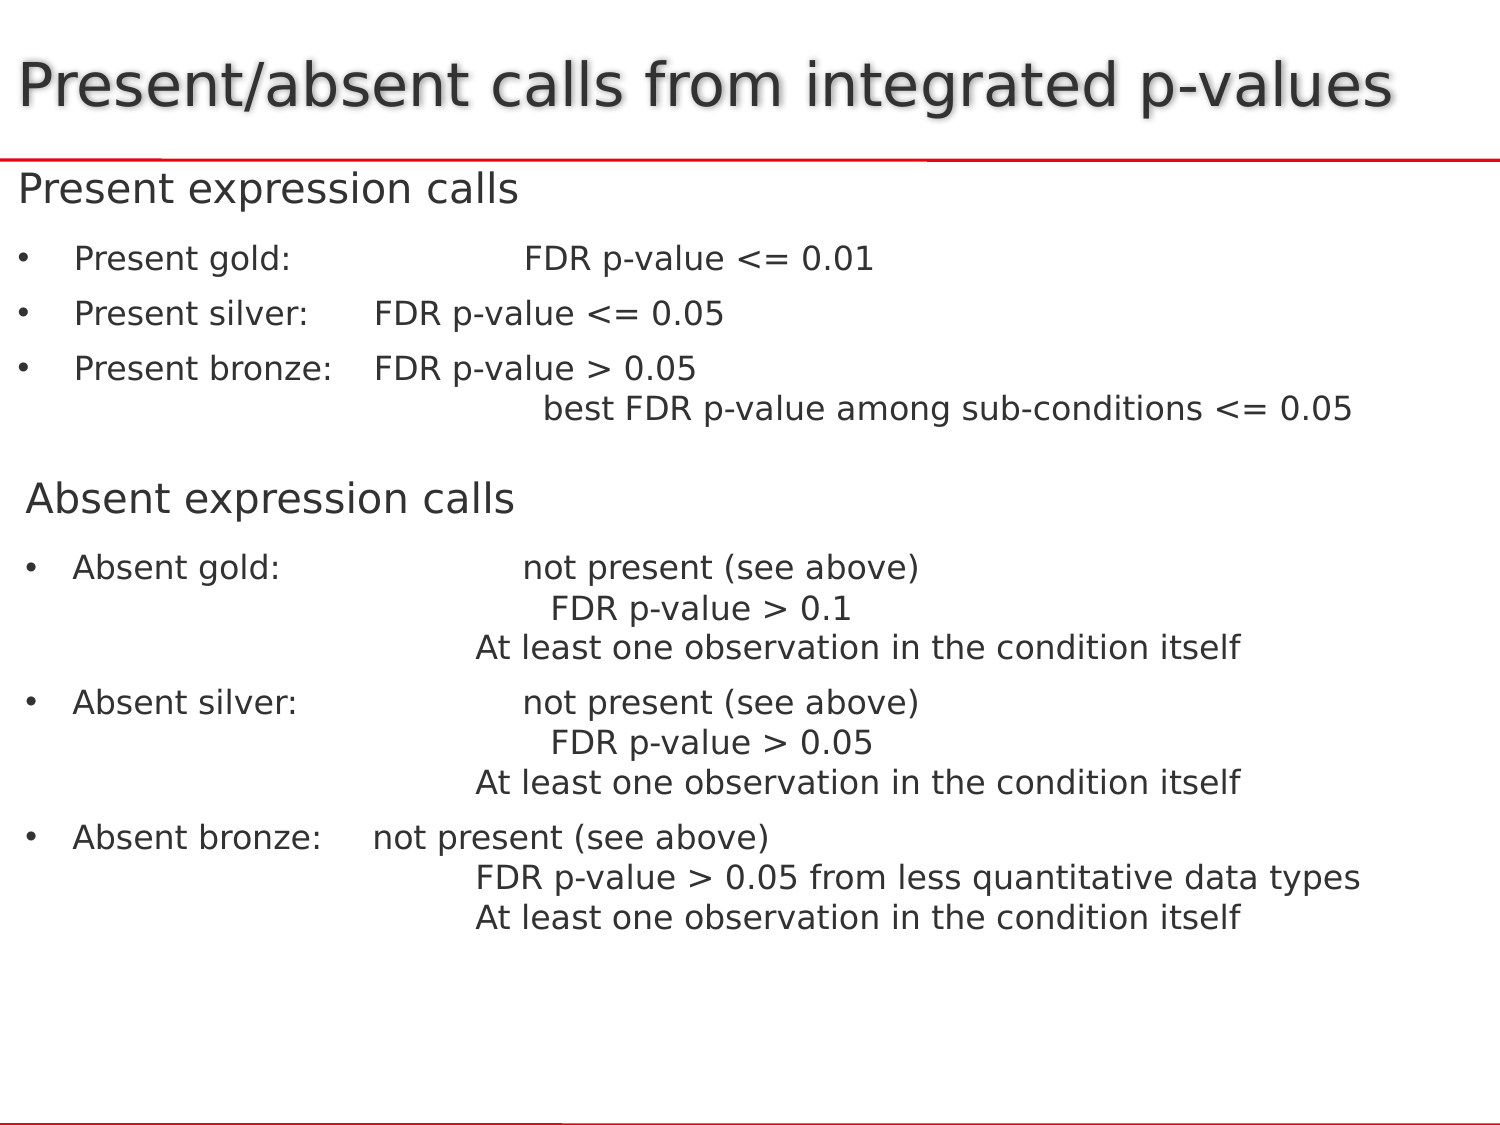

# Present/absent calls from integrated p-values
Present expression calls

Present gold: 		FDR p-value <= 0.01

Present silver: 	FDR p-value <= 0.05

Present bronze: 	FDR p-value > 0.05
	best FDR p-value among sub-conditions <= 0.05

Absent expression calls

Absent gold:		not present (see above)
			FDR p-value > 0.1
			At least one observation in the condition itself

Absent silver:		not present (see above)
			FDR p-value > 0.05
			At least one observation in the condition itself

Absent bronze: 	not present (see above)
			FDR p-value > 0.05 from less quantitative data types
			At least one observation in the condition itself